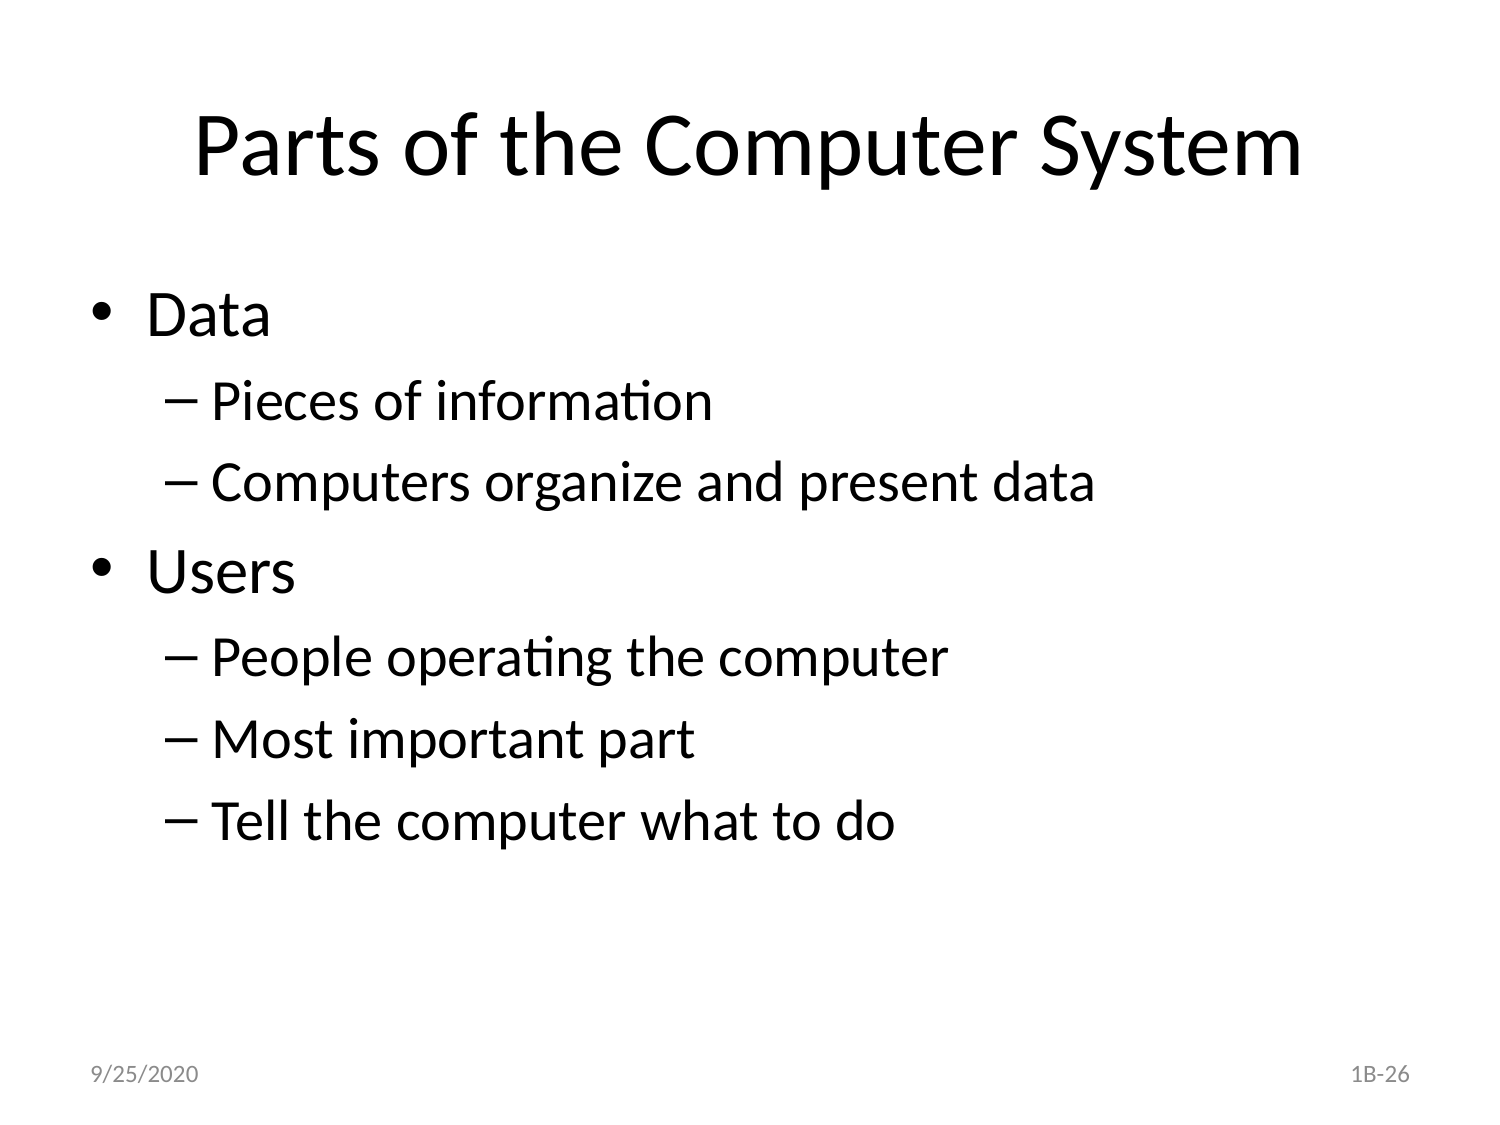

# Parts of the Computer System
Data
Pieces of information
Computers organize and present data
Users
People operating the computer
Most important part
Tell the computer what to do
1B-26
9/25/2020